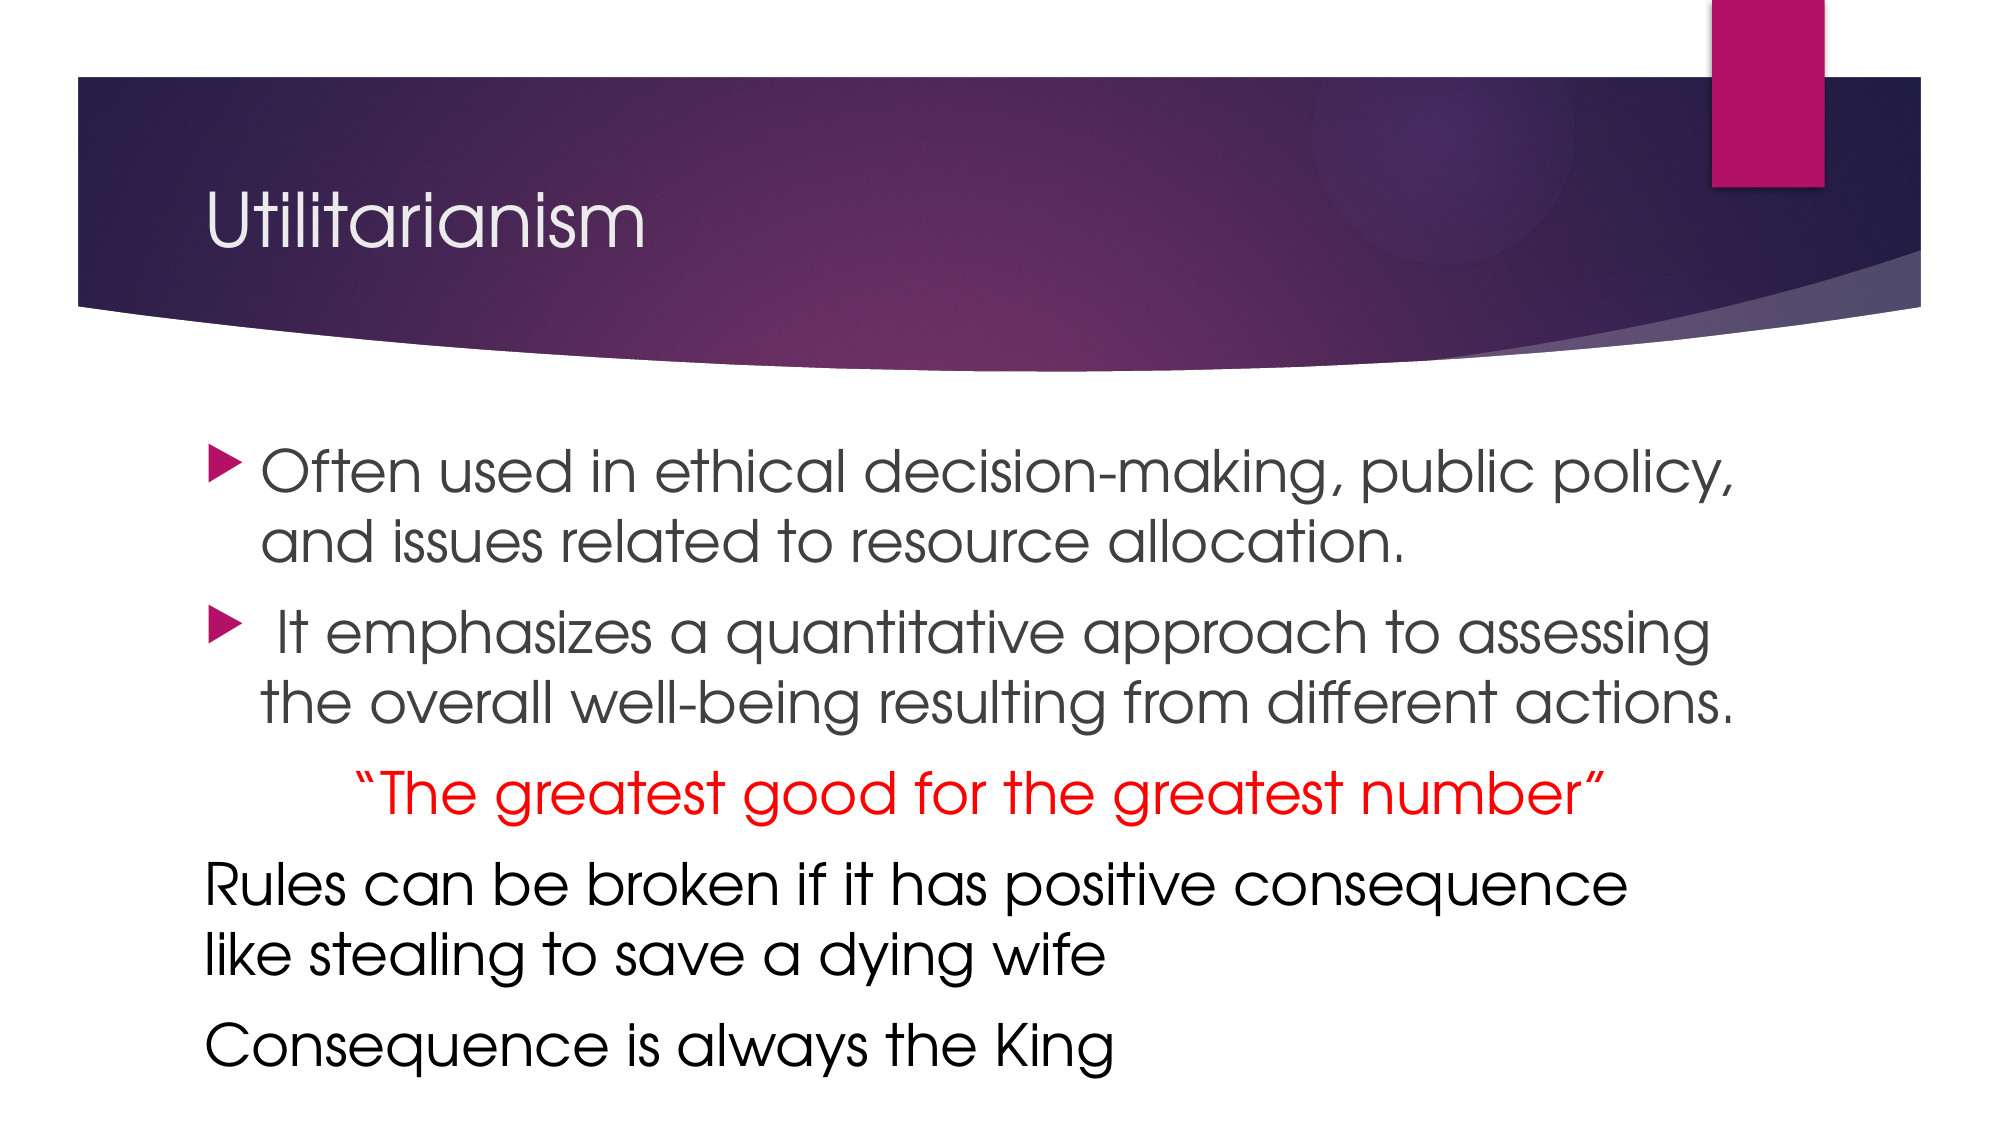

# Utilitarianism
Often used in ethical decision-making, public policy, and issues related to resource allocation.
 It emphasizes a quantitative approach to assessing the overall well-being resulting from different actions.
         “The greatest good for the greatest number”
Rules can be broken if it has positive consequence
like stealing to save a dying wife
Consequence is always the King